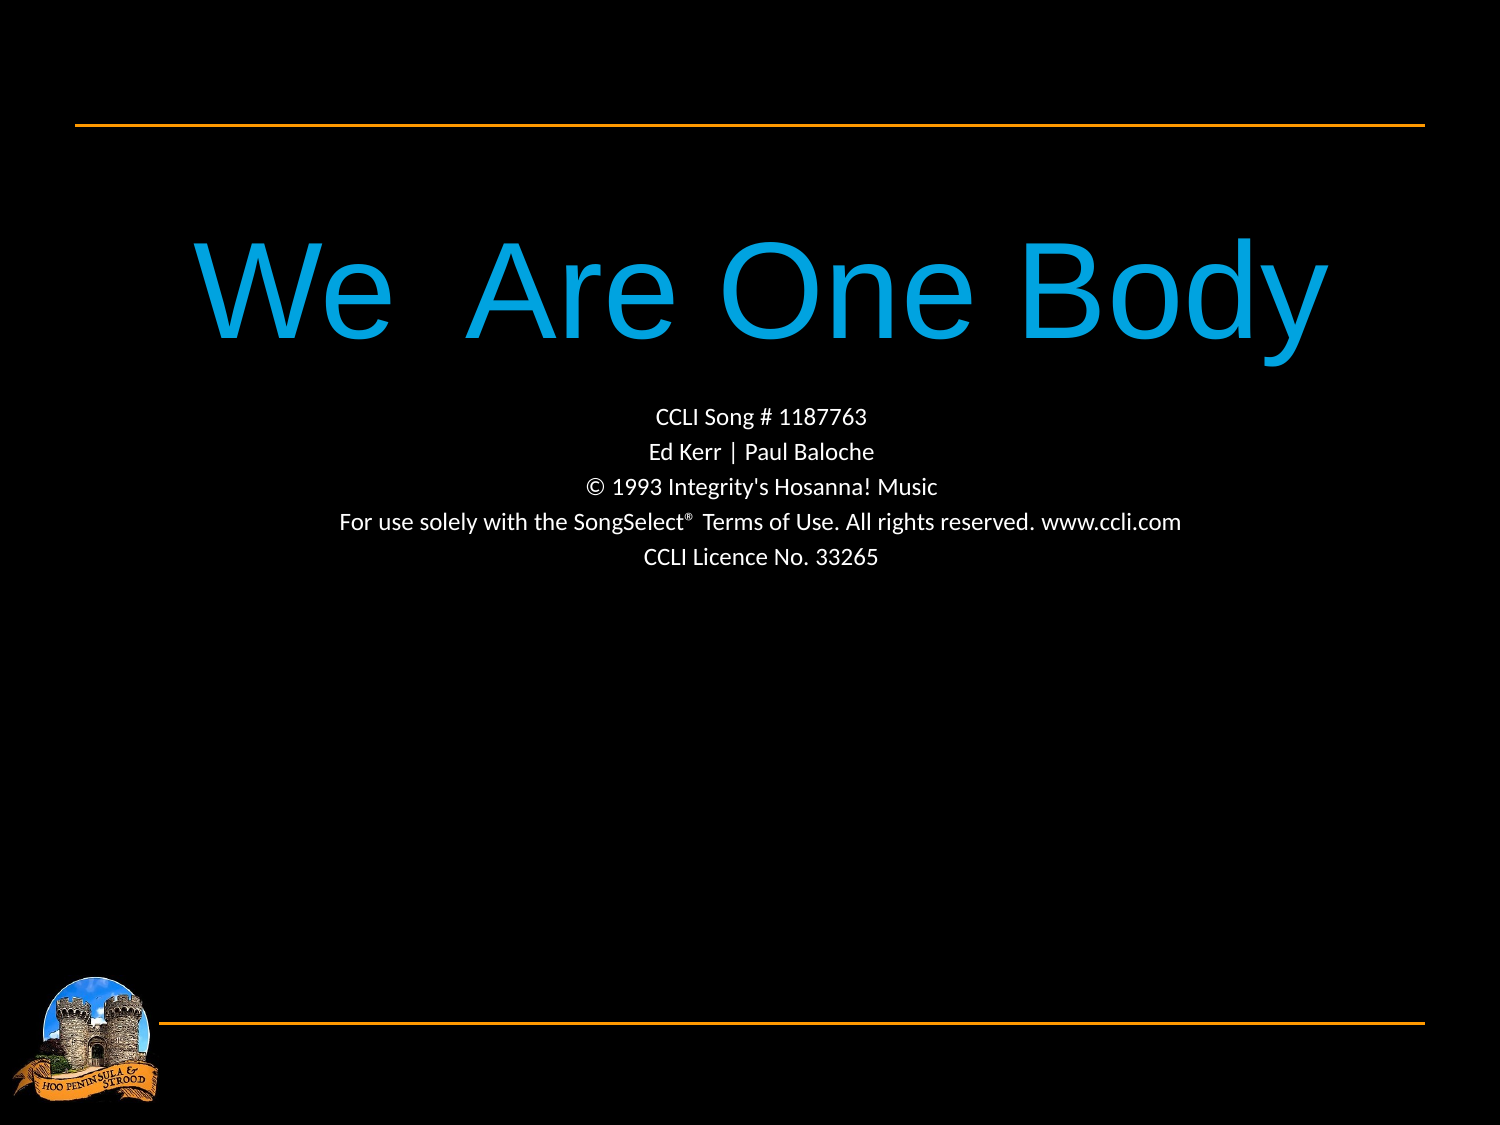

We  Are One Body
CCLI Song # 1187763
Ed Kerr | Paul Baloche
© 1993 Integrity's Hosanna! Music
For use solely with the SongSelect® Terms of Use. All rights reserved. www.ccli.com
CCLI Licence No. 33265